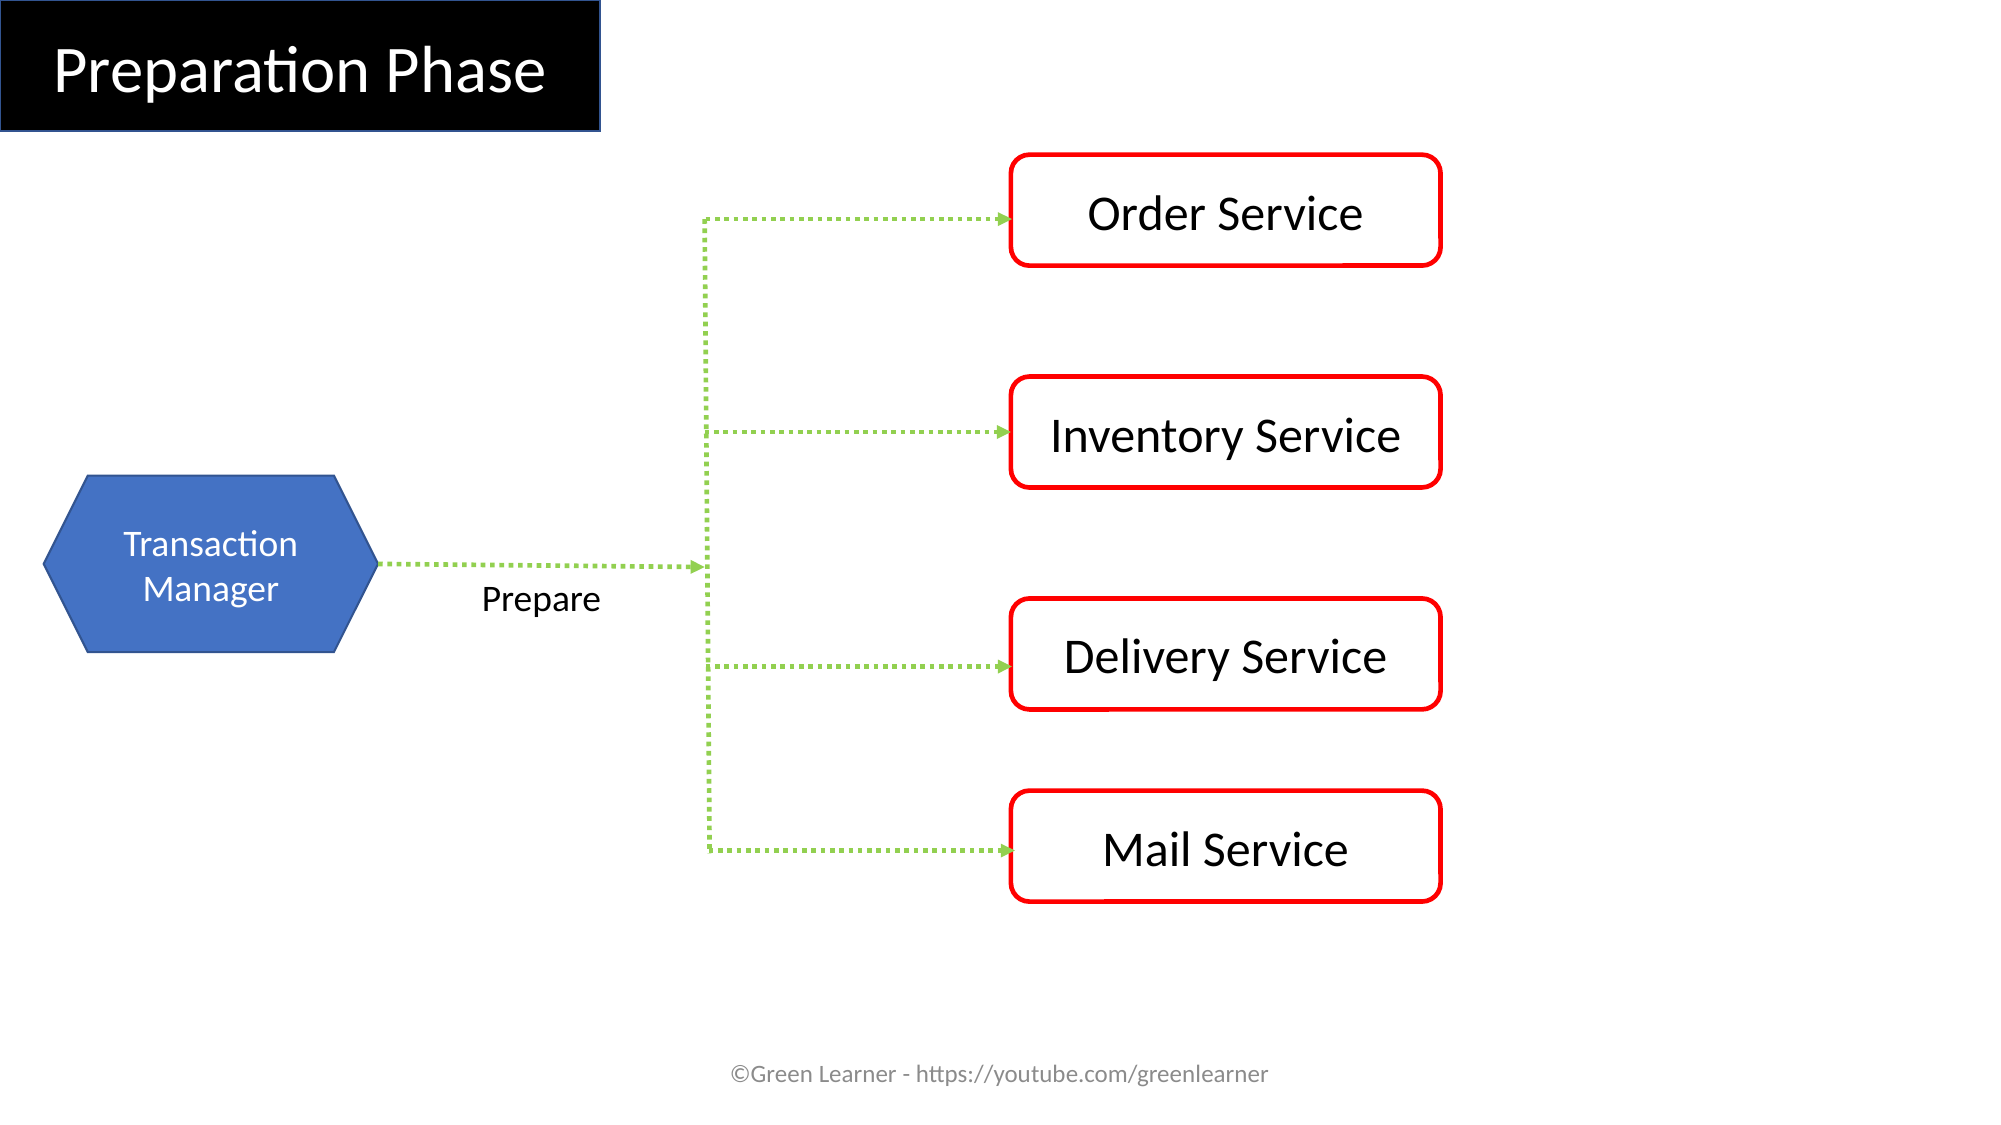

Preparation Phase
Order Service
Inventory Service
Transaction Manager
Prepare
Delivery Service
Mail Service
©Green Learner - https://youtube.com/greenlearner